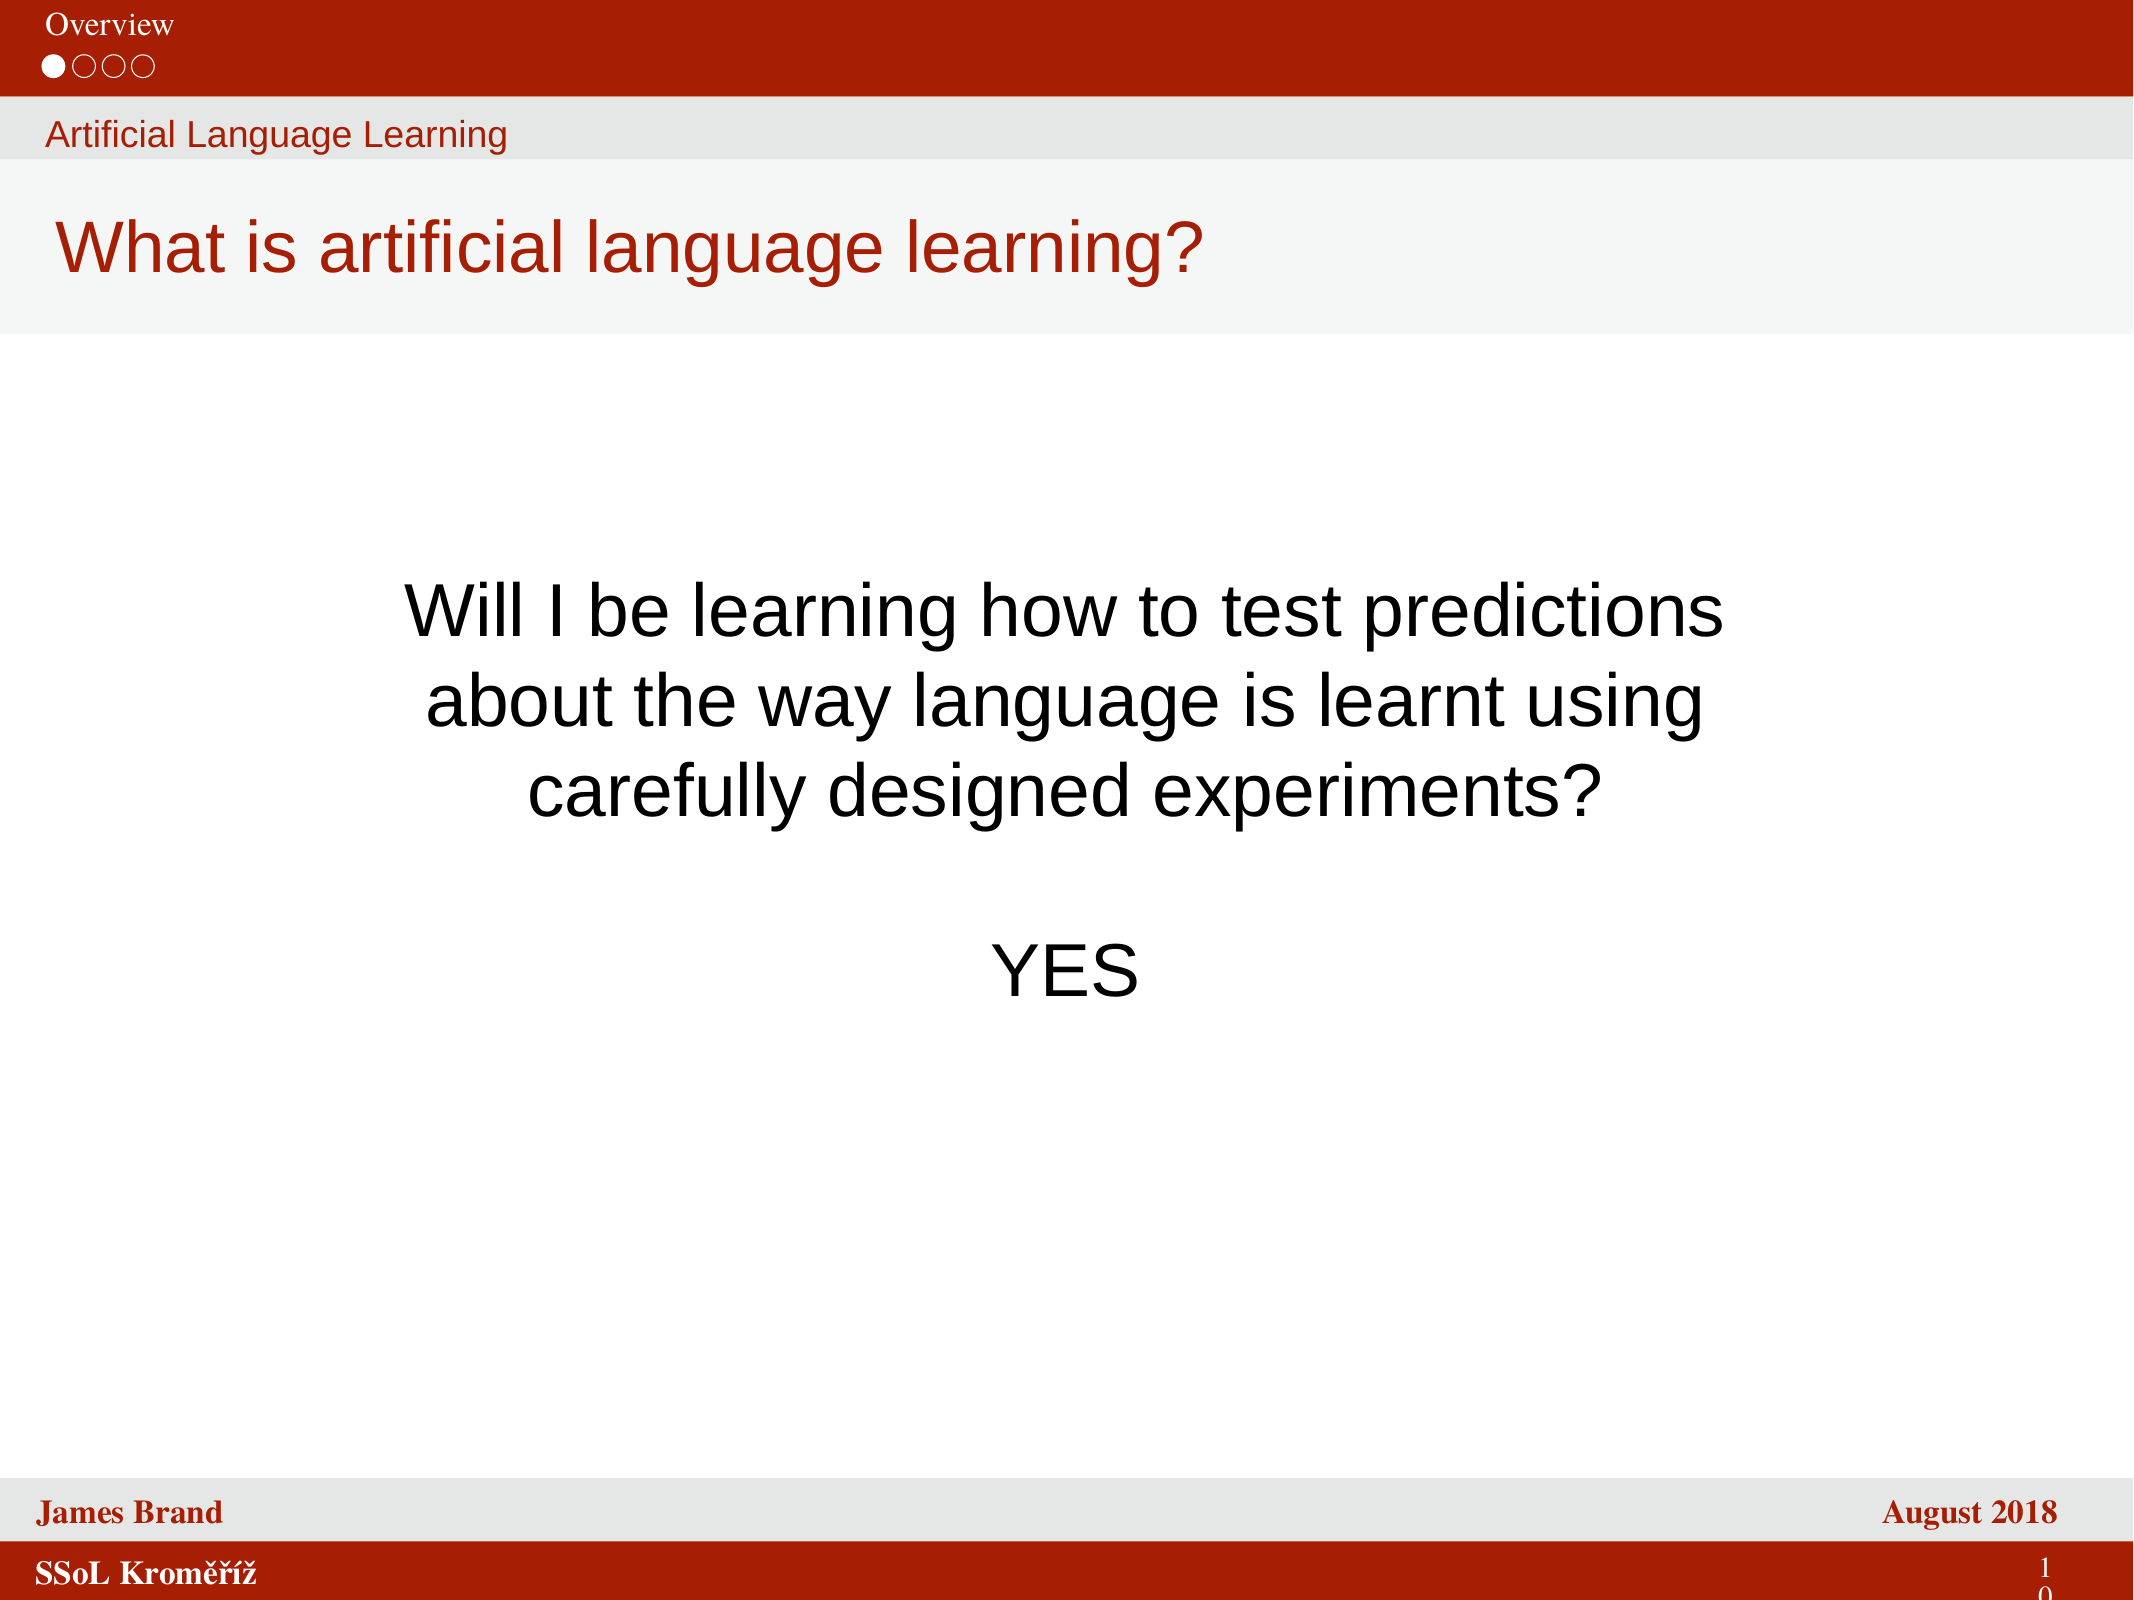

Overview

Artificial Language Learning
What is artificial language learning?
Will I be learning how to test predictions about the way language is learnt using carefully designed experiments?

YES
10